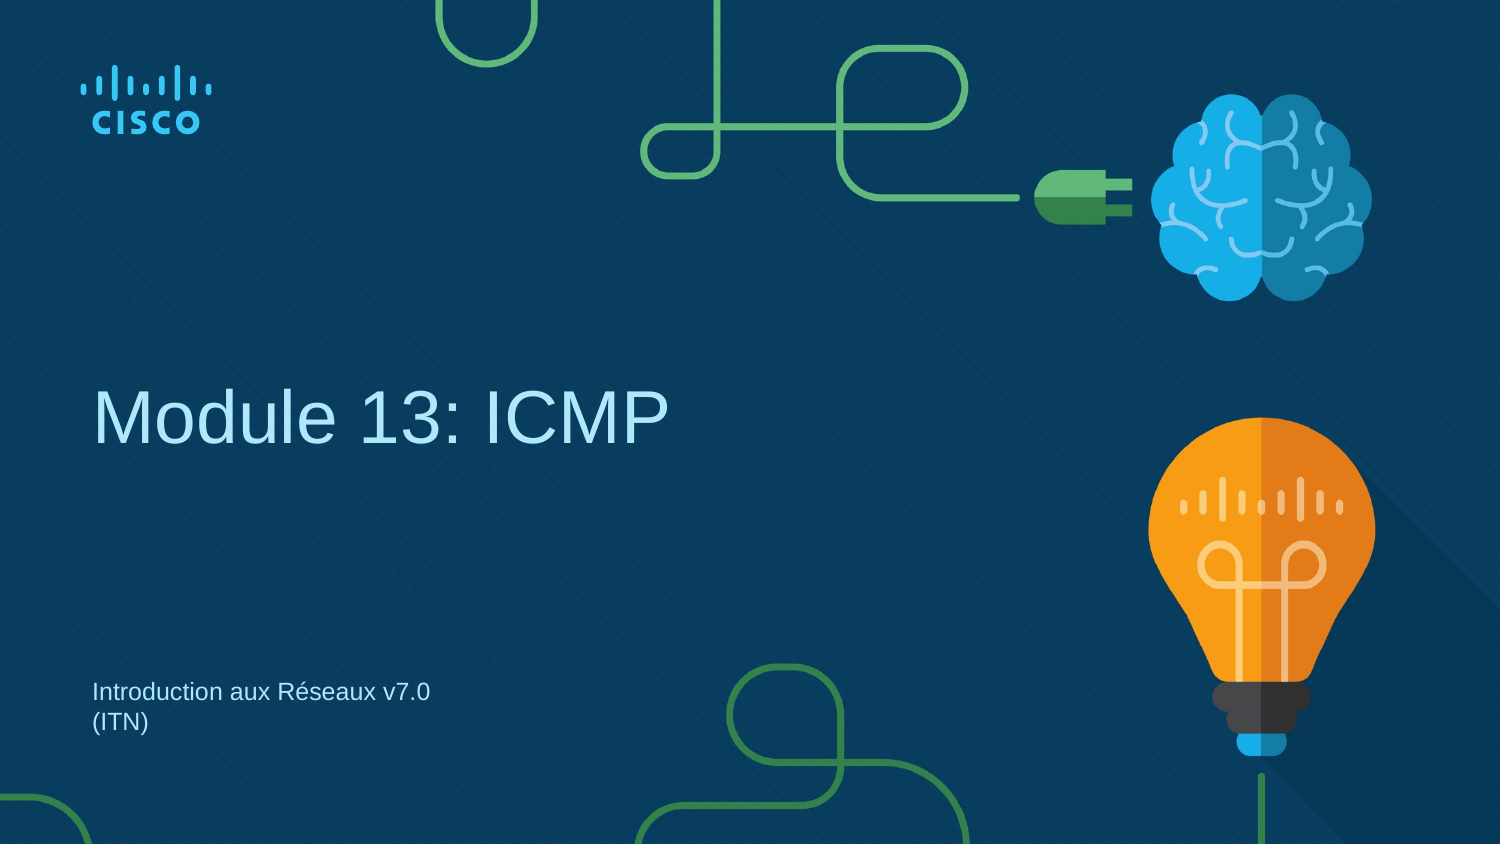

# Module 13: ICMP
Introduction aux Réseaux v7.0 (ITN)